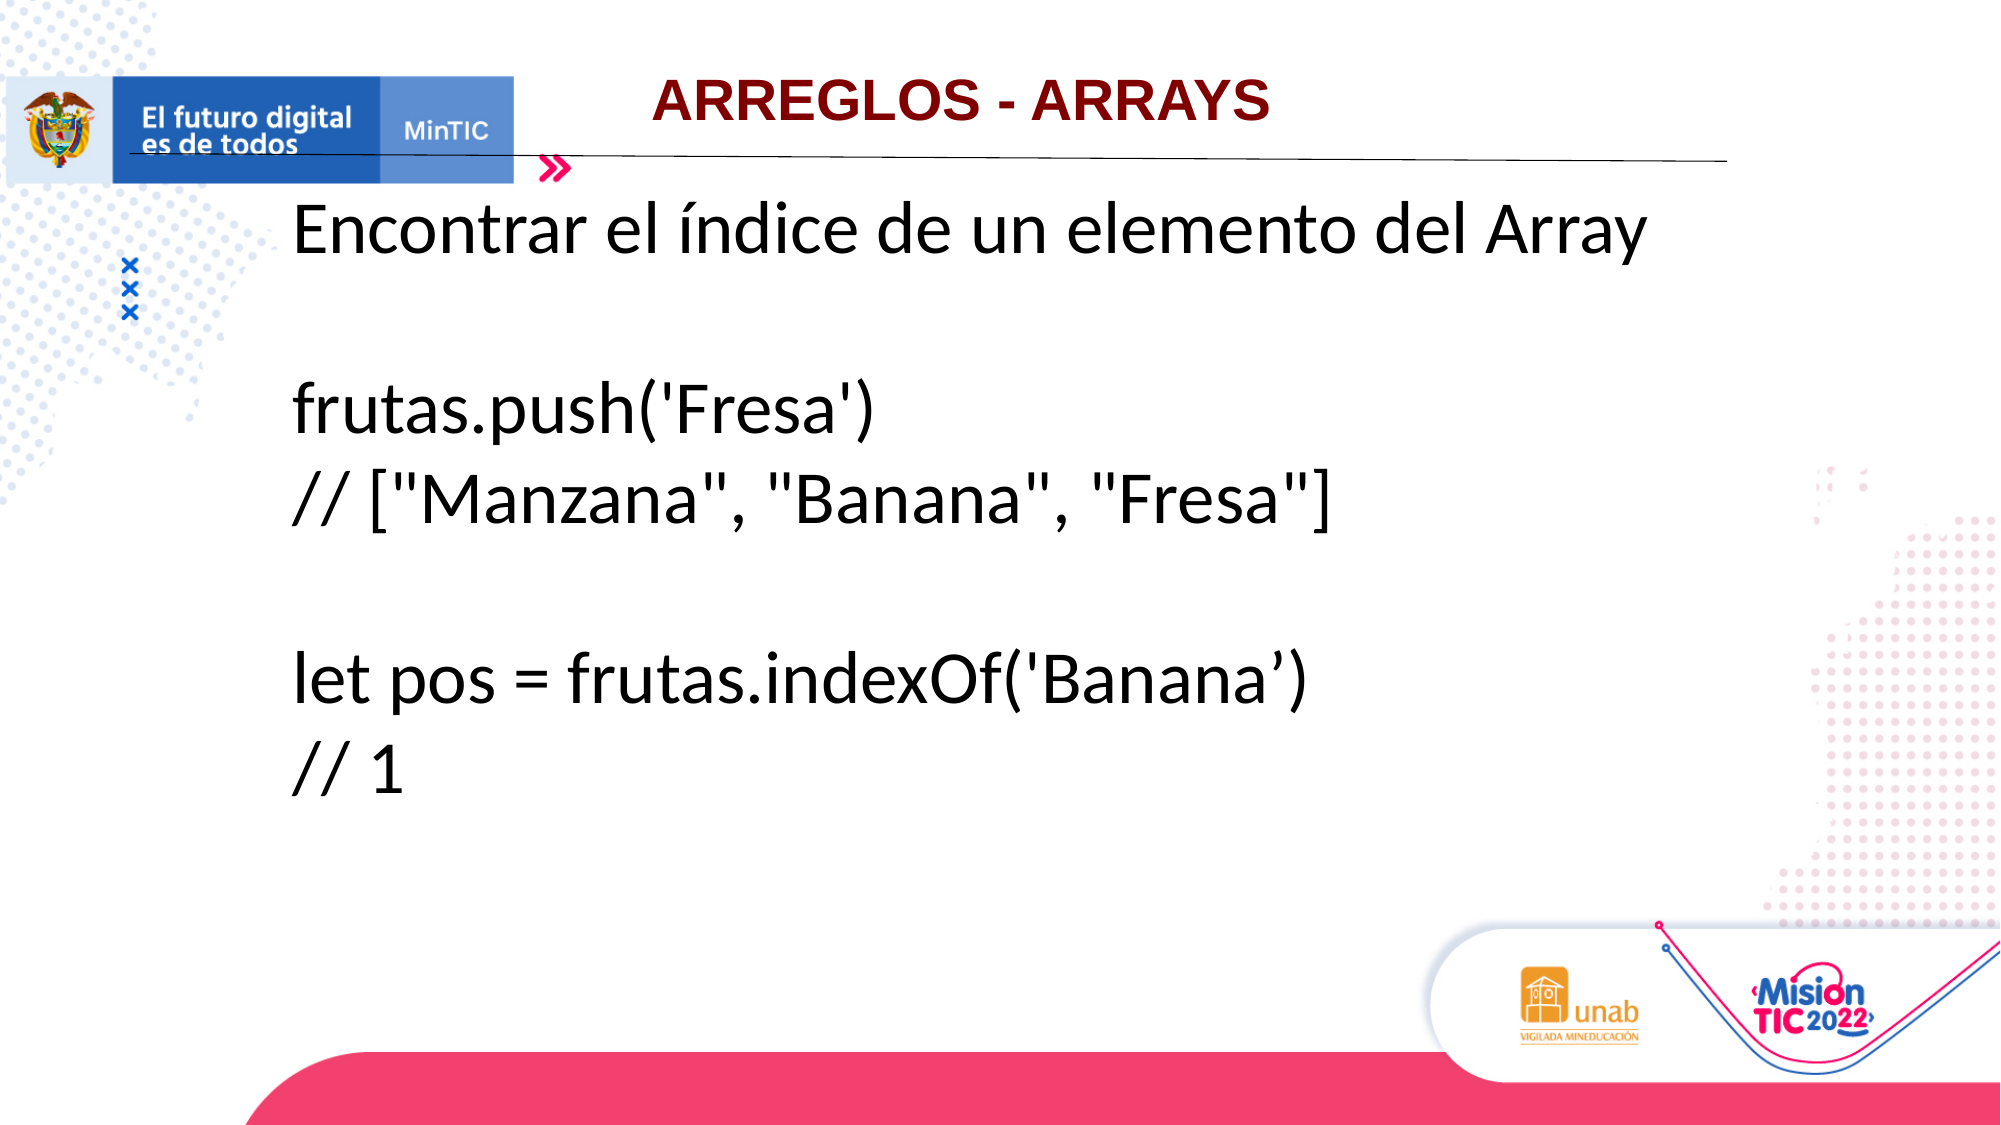

ARREGLOS - ARRAYS
Encontrar el índice de un elemento del Array

frutas.push('Fresa')
// ["Manzana", "Banana", "Fresa"]

let pos = frutas.indexOf('Banana’)
// 1